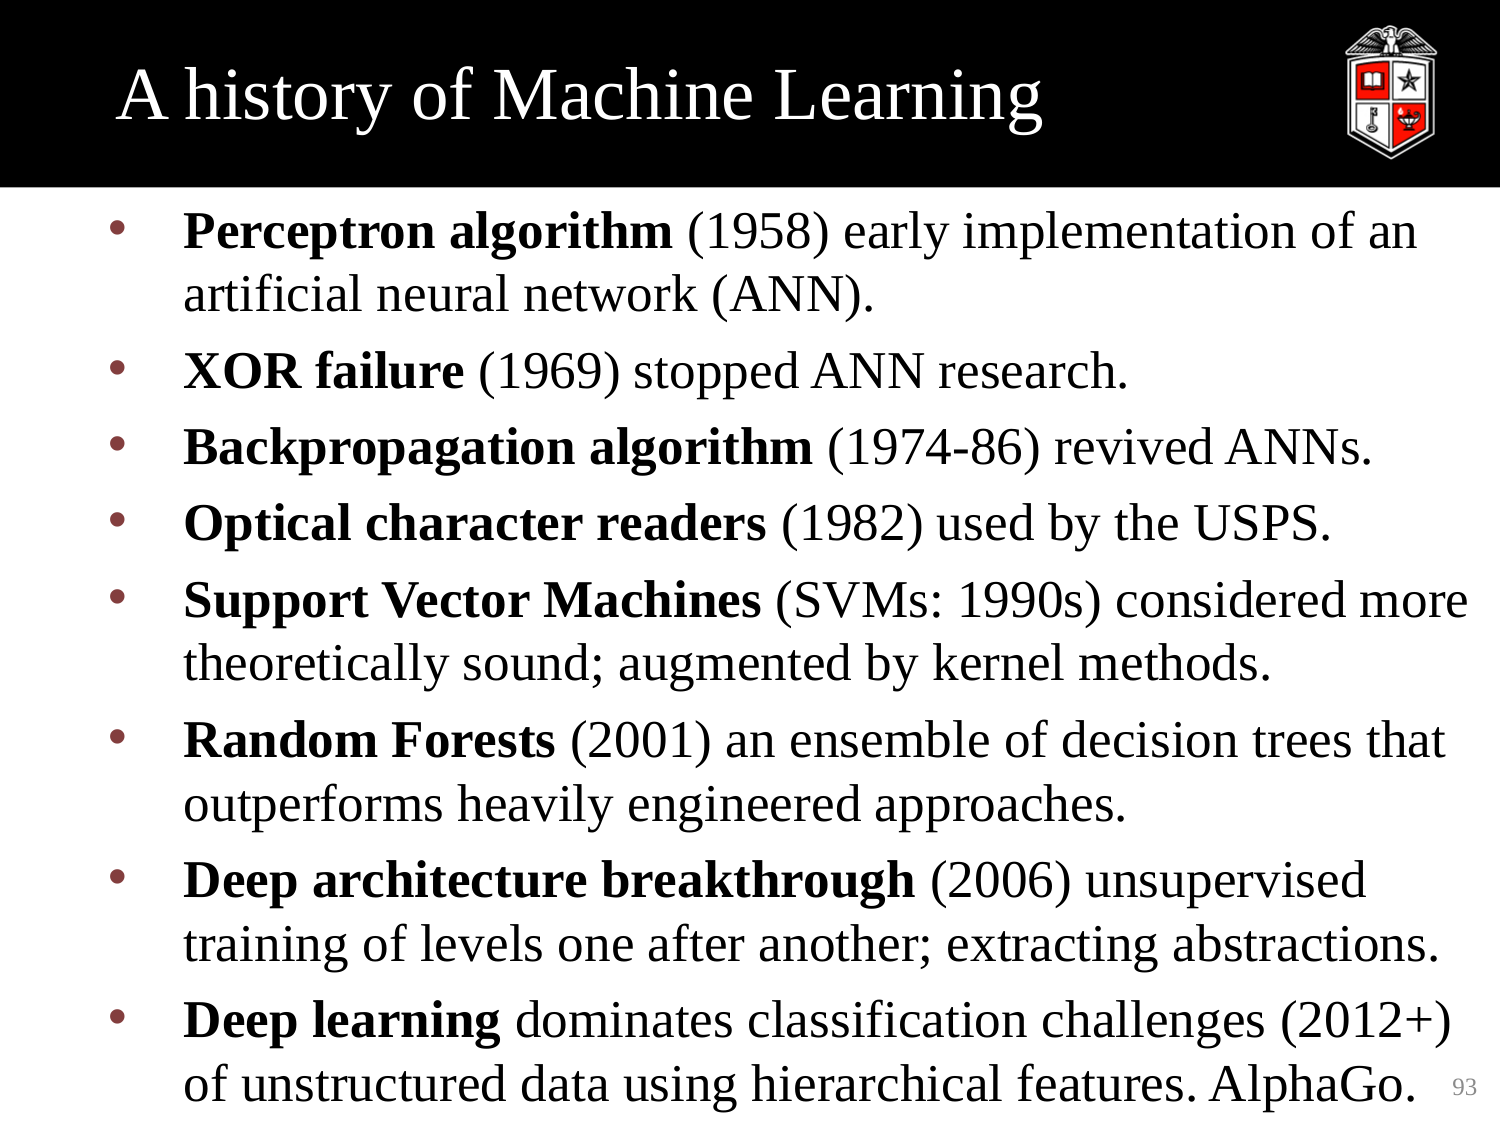

# A history of Machine Learning
Perceptron algorithm (1958) early implementation of an artificial neural network (ANN).
XOR failure (1969) stopped ANN research.
Backpropagation algorithm (1974-86) revived ANNs.
Optical character readers (1982) used by the USPS.
Support Vector Machines (SVMs: 1990s) considered more theoretically sound; augmented by kernel methods.
Random Forests (2001) an ensemble of decision trees that outperforms heavily engineered approaches.
Deep architecture breakthrough (2006) unsupervised training of levels one after another; extracting abstractions.
Deep learning dominates classification challenges (2012+) of unstructured data using hierarchical features. AlphaGo.
93